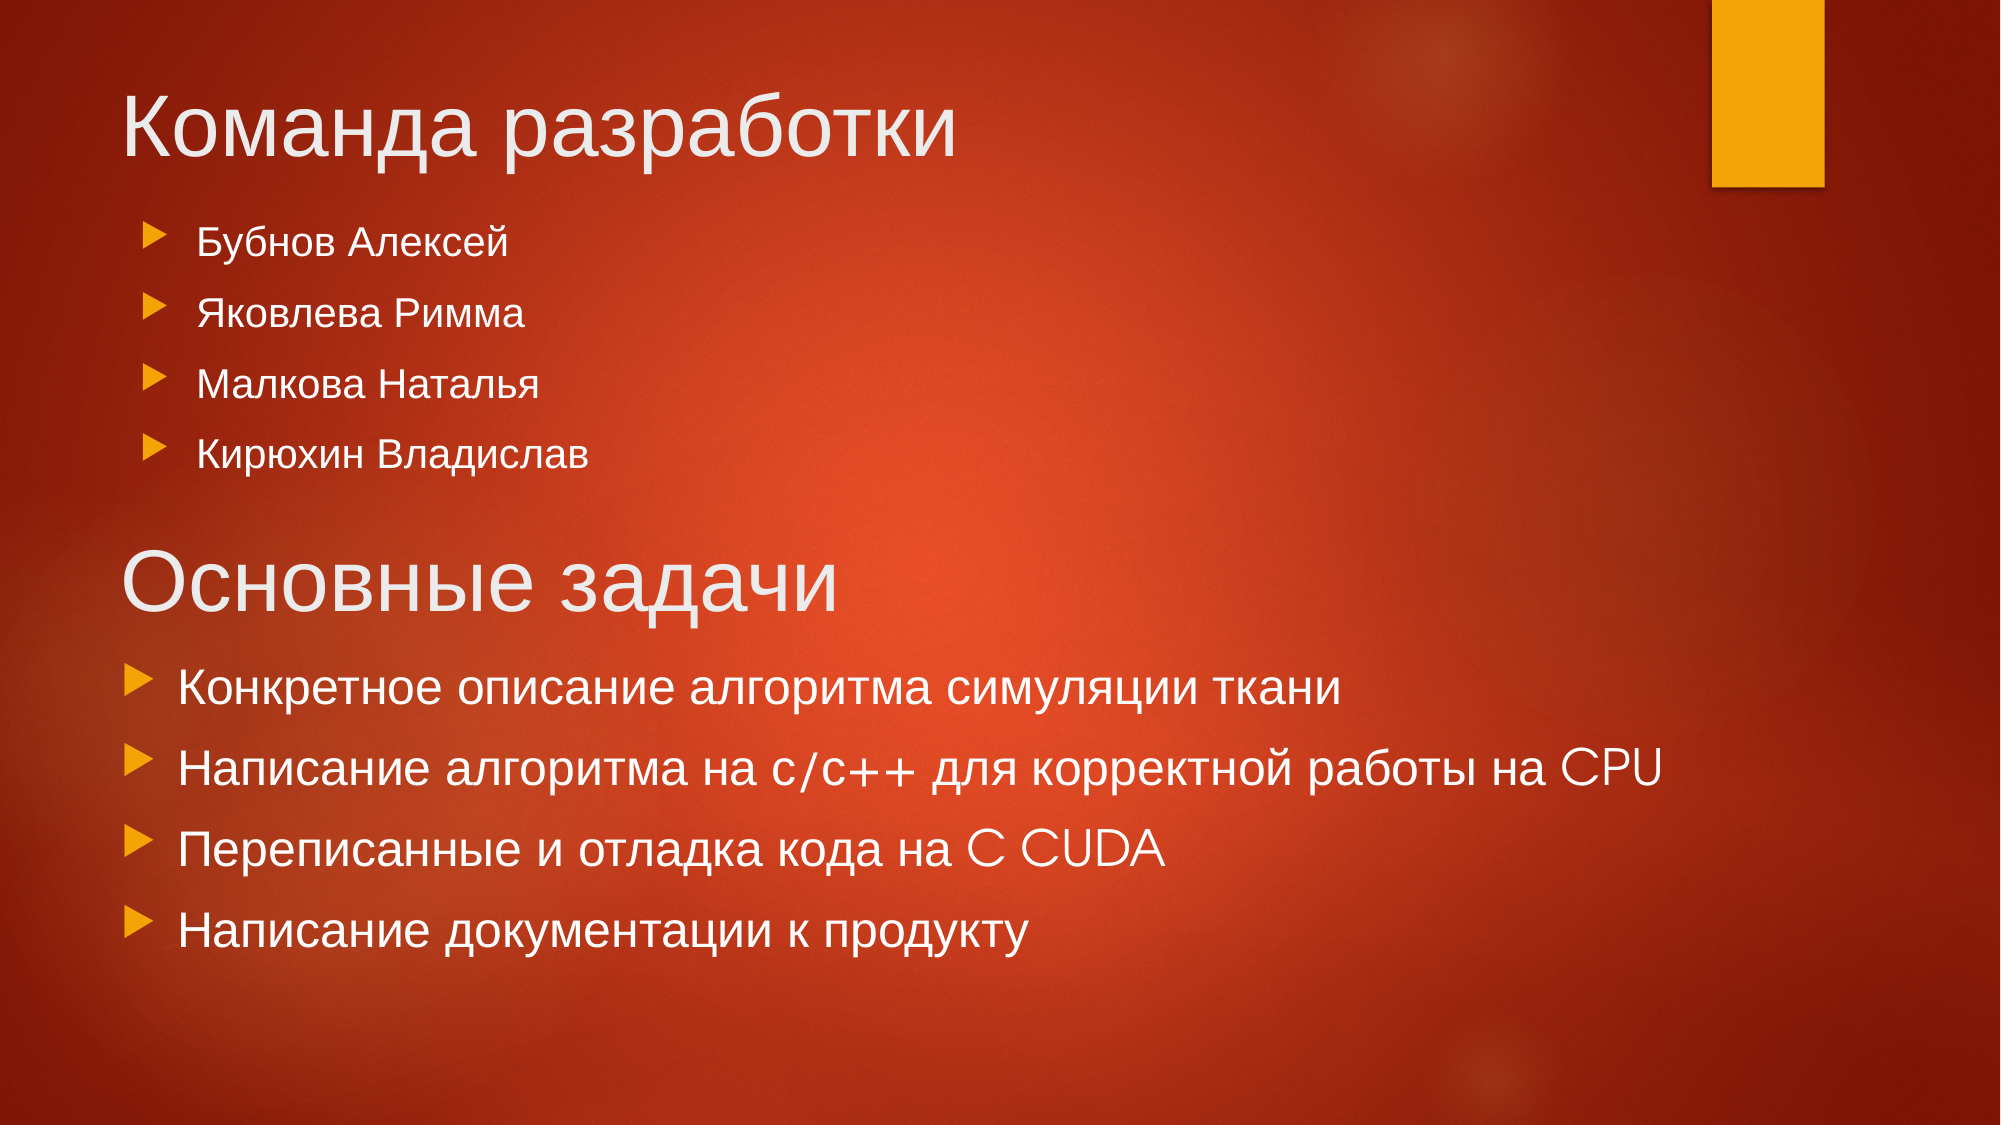

# Команда разработки
Бубнов Алексей
Яковлева Римма
Малкова Наталья
Кирюхин Владислав

Основные задачи
Конкретное описание алгоритма симуляции ткани
Написание алгоритма на с/с++ для корректной работы на CPU
Переписанные и отладка кода на C CUDA
Написание документации к продукту